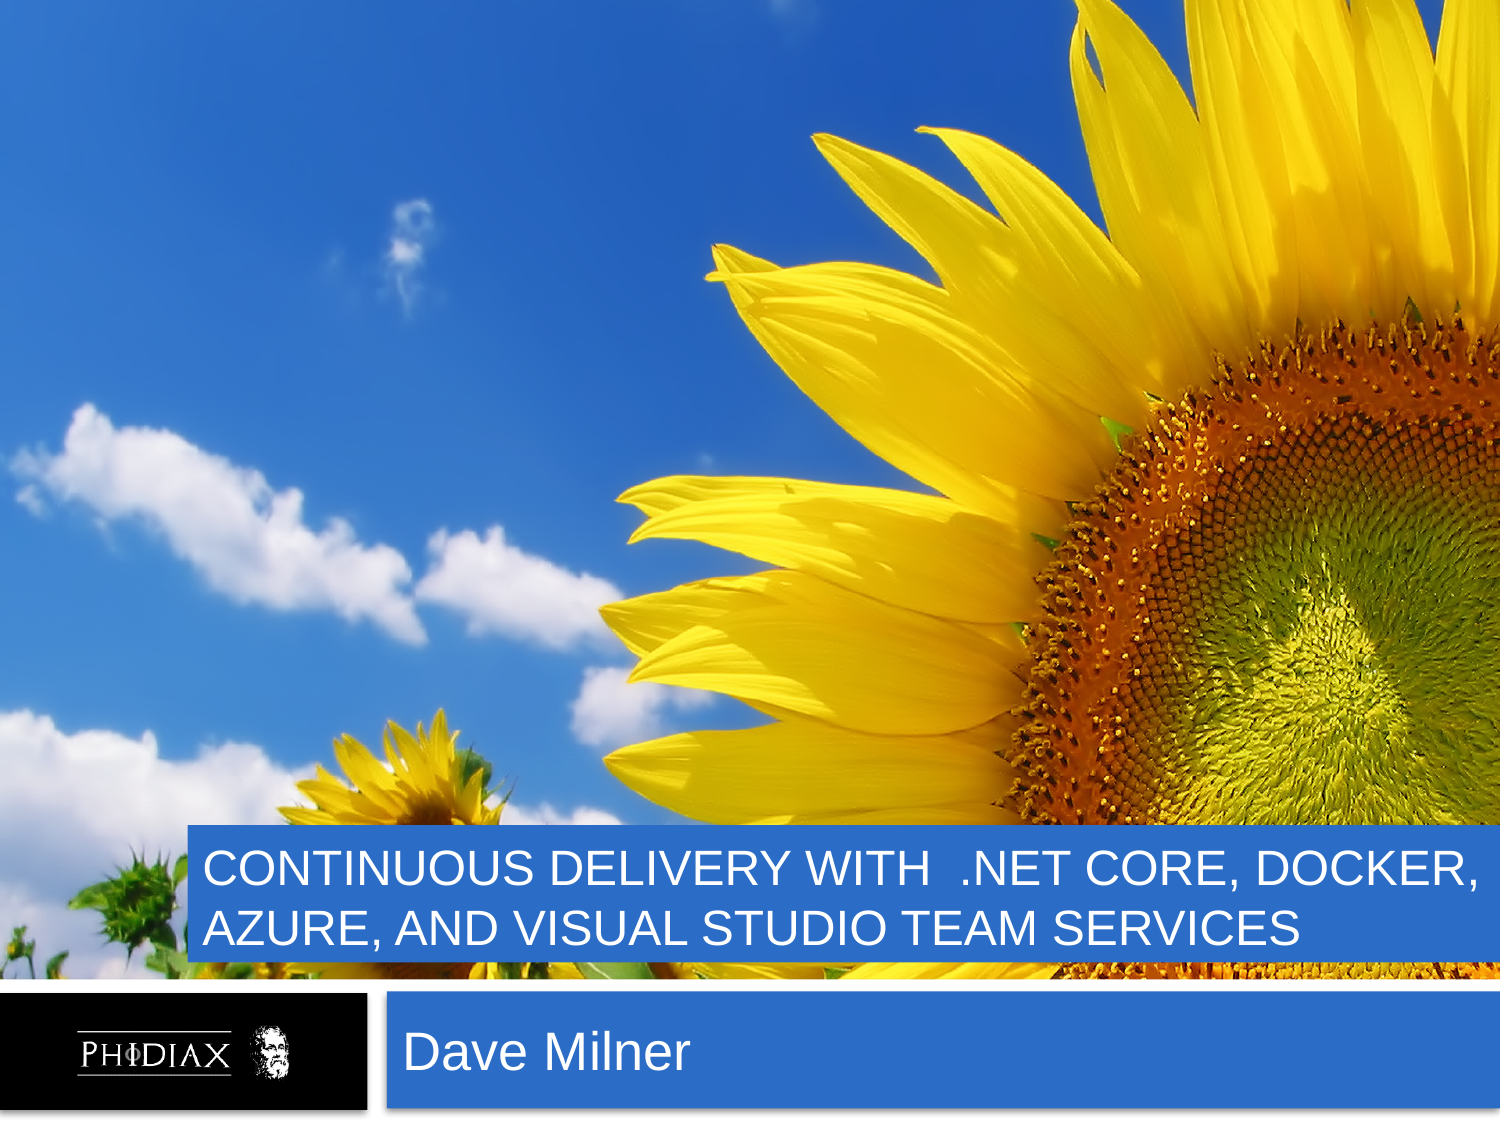

# Continuous Delivery with  .NET Core, Docker, Azure, and visual studio team services
Dave Milner